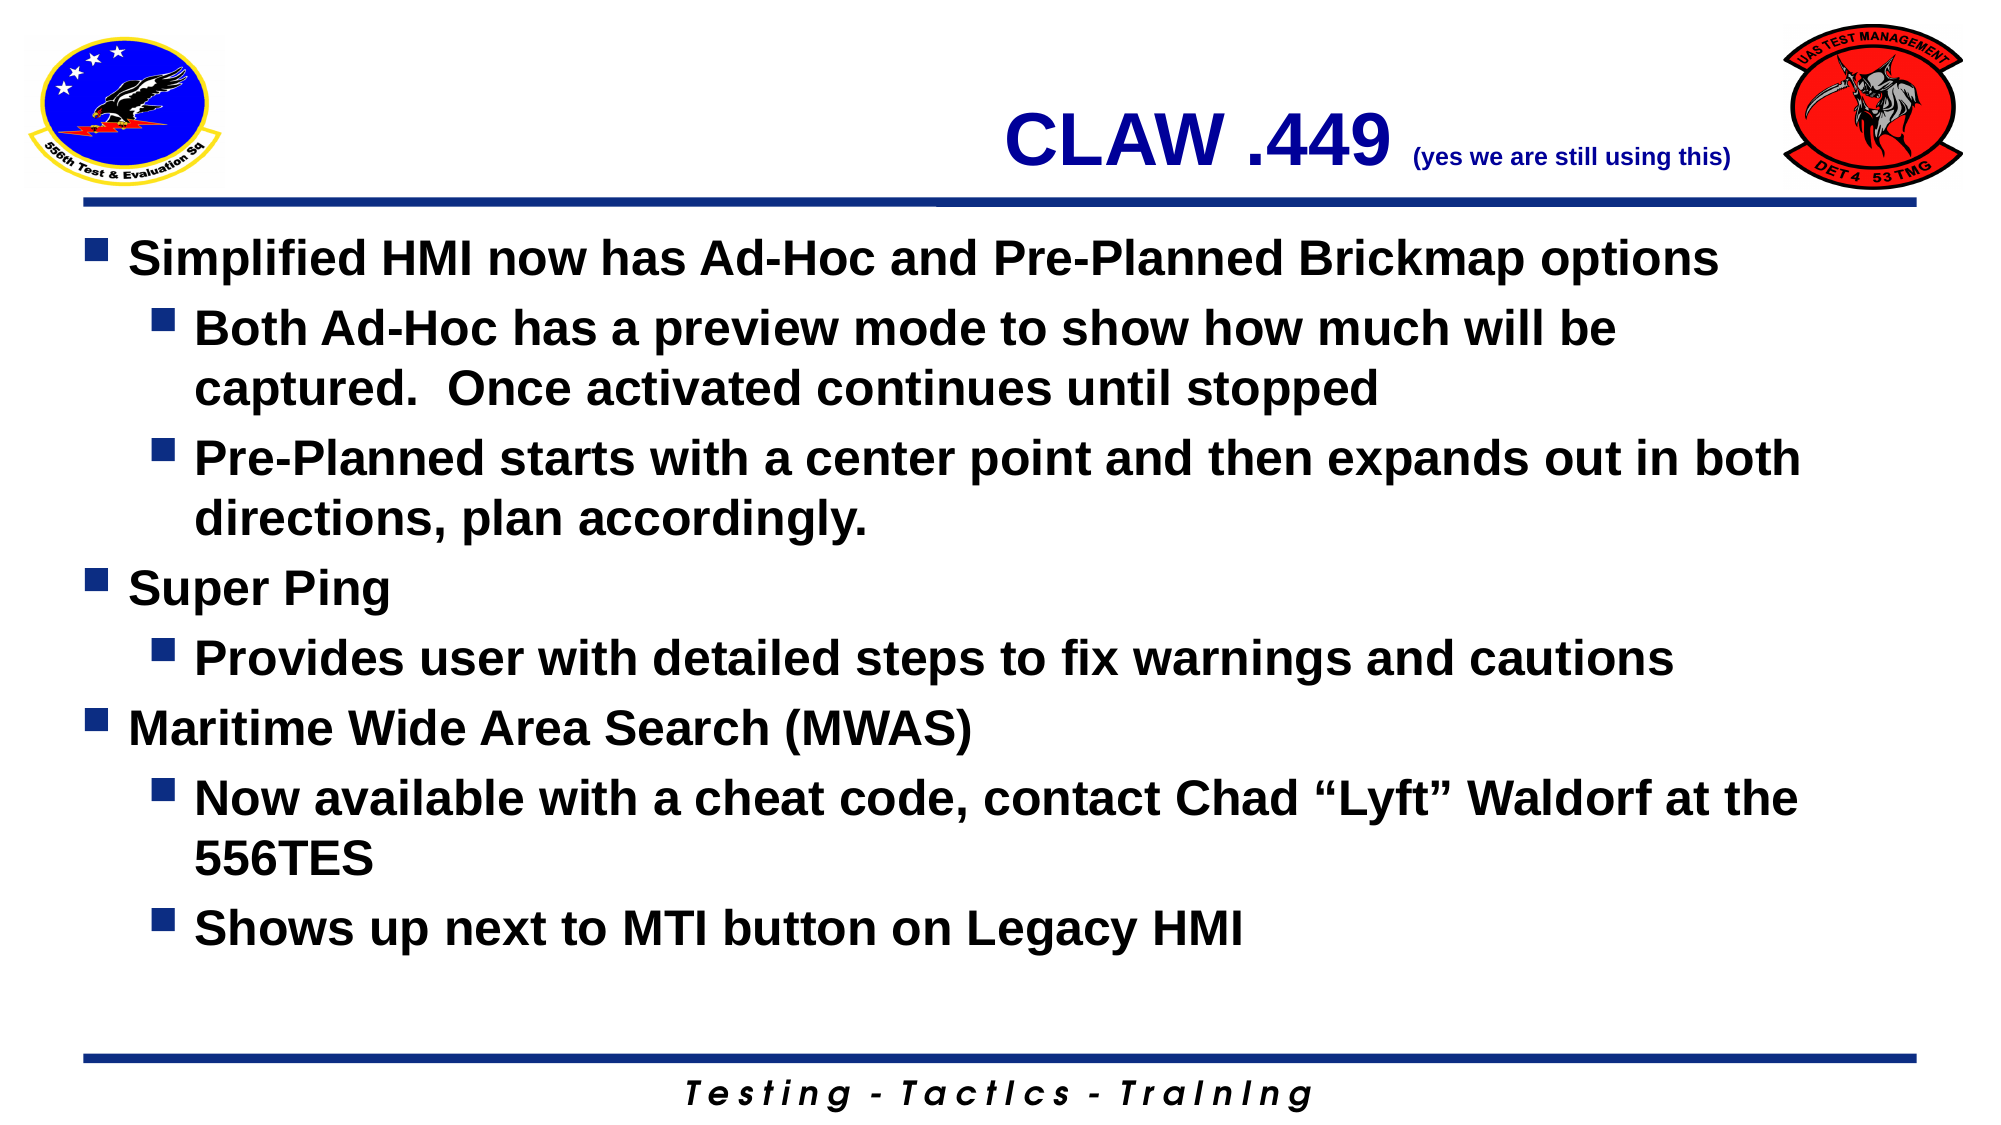

# CLAW .449 (yes we are still using this)
Simplified HMI now has Ad-Hoc and Pre-Planned Brickmap options
Both Ad-Hoc has a preview mode to show how much will be captured.  Once activated continues until stopped
Pre-Planned starts with a center point and then expands out in both directions, plan accordingly.
Super Ping
Provides user with detailed steps to fix warnings and cautions
Maritime Wide Area Search (MWAS)
Now available with a cheat code, contact Chad “Lyft” Waldorf at the 556TES
Shows up next to MTI button on Legacy HMI